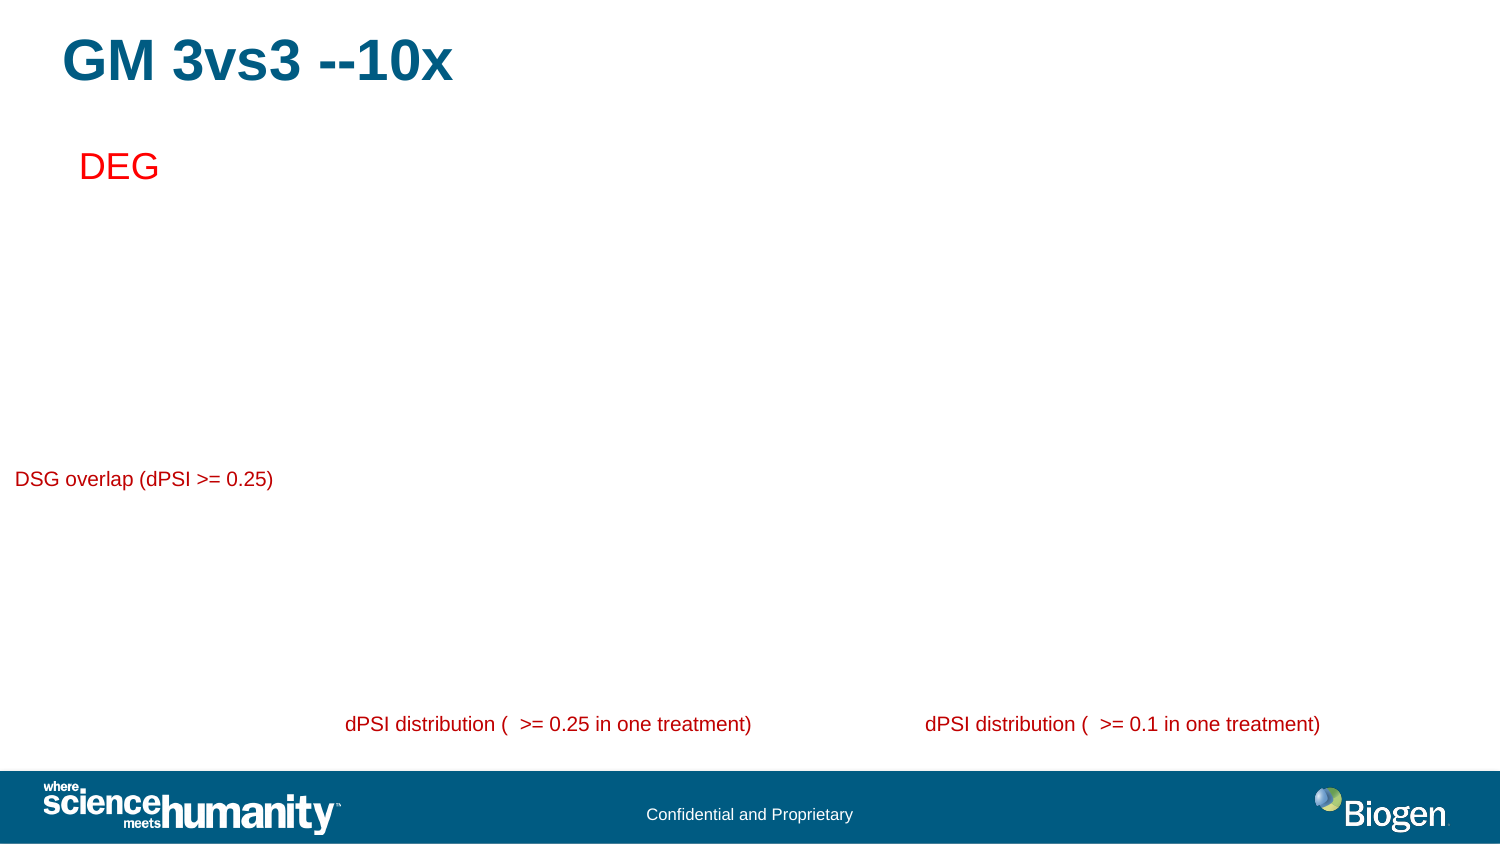

# GM 3vs3 --10x
DEG
DSG overlap (dPSI >= 0.25)
dPSI distribution (  >= 0.25 in one treatment)
dPSI distribution (  >= 0.1 in one treatment)